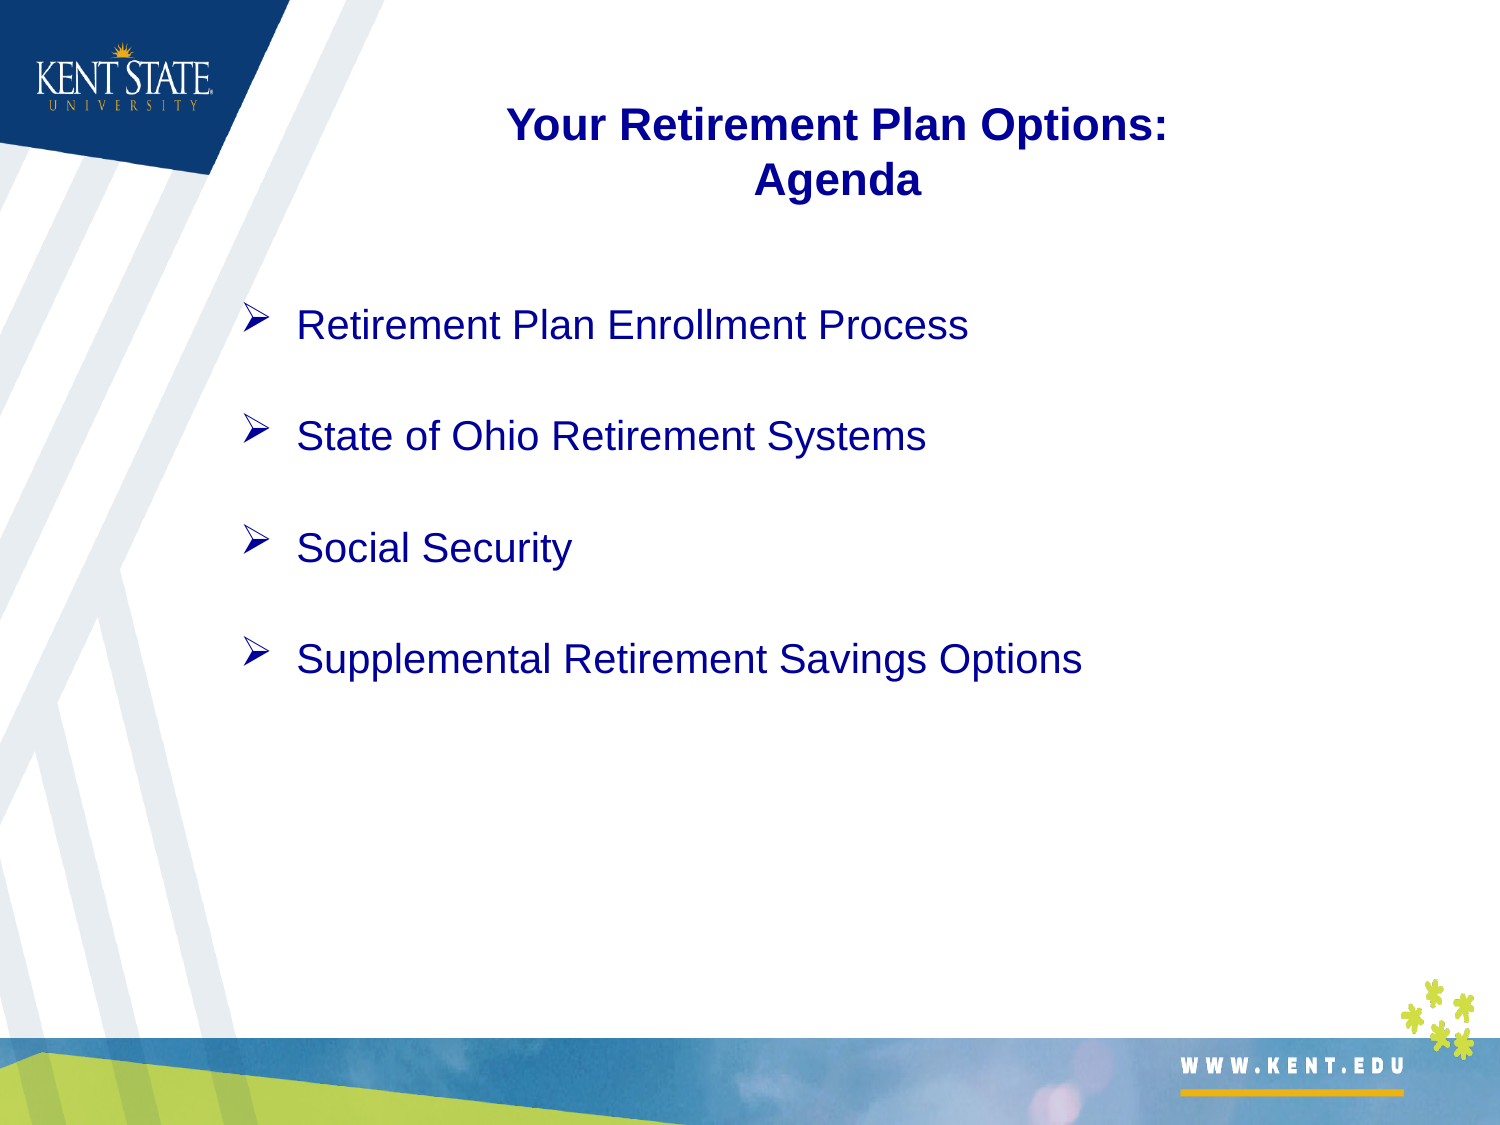

Your Retirement Plan Options:
Agenda
Retirement Plan Enrollment Process

State of Ohio Retirement Systems

Social Security

Supplemental Retirement Savings Options